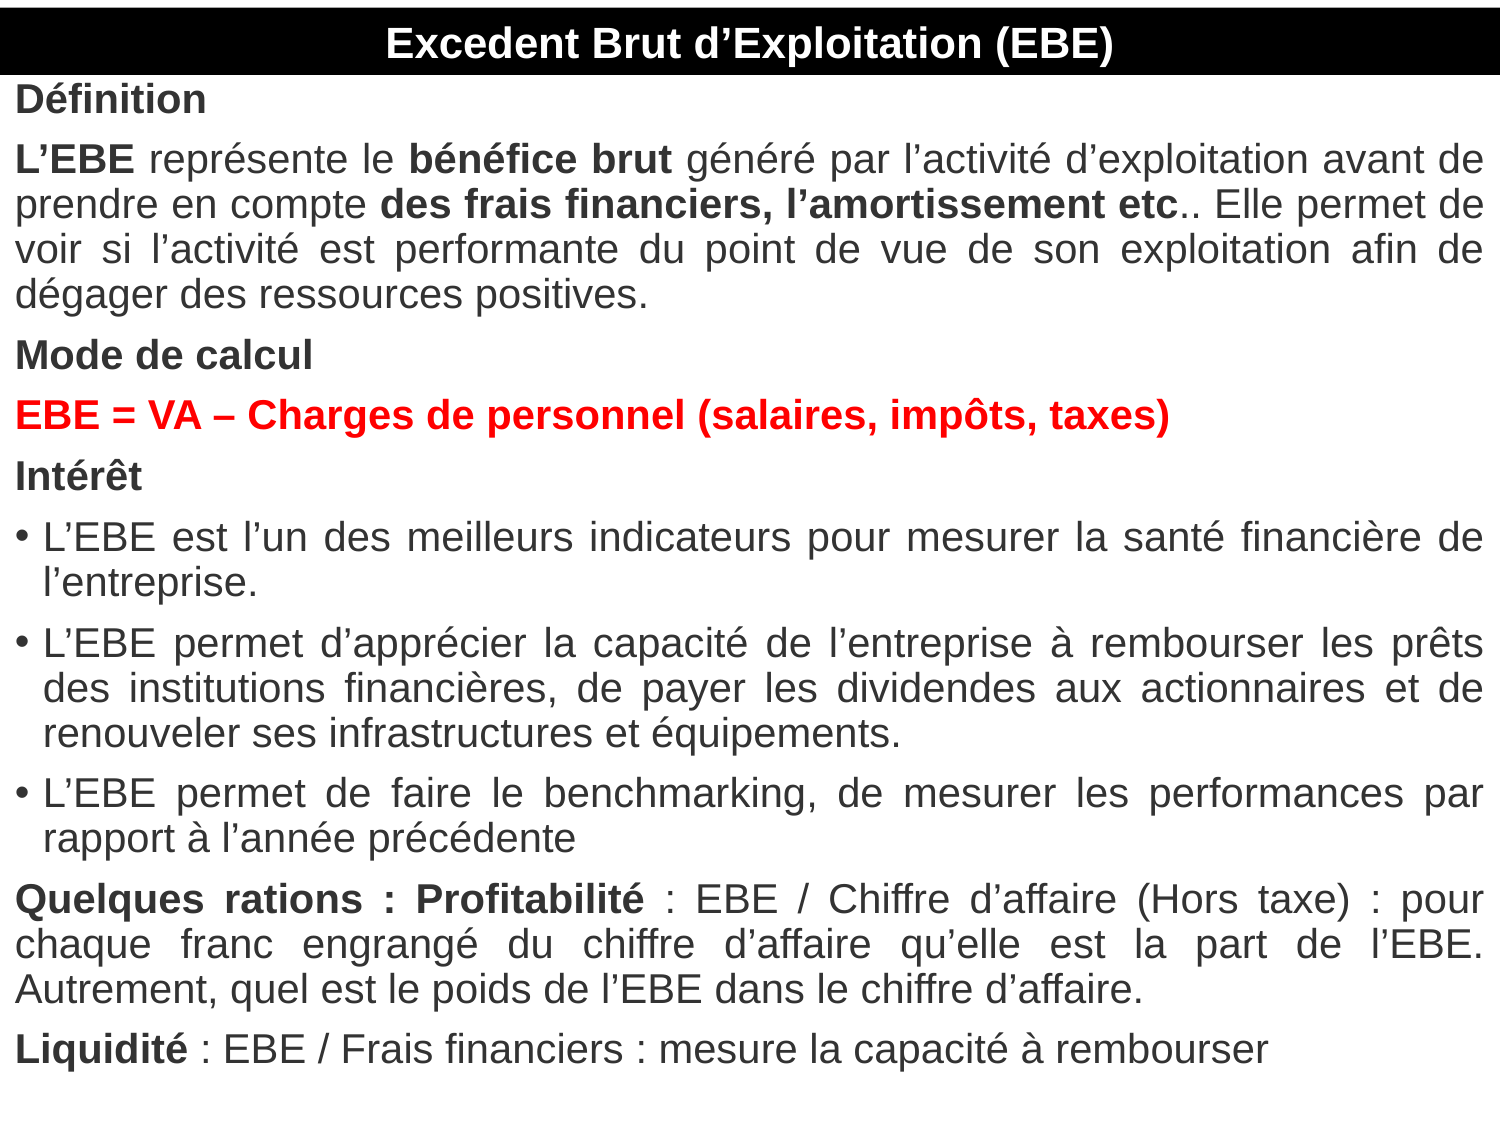

Excedent Brut d’Exploitation (EBE)
# Définition
L’EBE représente le bénéfice brut généré par l’activité d’exploitation avant de prendre en compte des frais financiers, l’amortissement etc.. Elle permet de voir si l’activité est performante du point de vue de son exploitation afin de dégager des ressources positives.
Mode de calcul
EBE = VA – Charges de personnel (salaires, impôts, taxes)
Intérêt
L’EBE est l’un des meilleurs indicateurs pour mesurer la santé financière de l’entreprise.
L’EBE permet d’apprécier la capacité de l’entreprise à rembourser les prêts des institutions financières, de payer les dividendes aux actionnaires et de renouveler ses infrastructures et équipements.
L’EBE permet de faire le benchmarking, de mesurer les performances par rapport à l’année précédente
Quelques rations : Profitabilité : EBE / Chiffre d’affaire (Hors taxe) : pour chaque franc engrangé du chiffre d’affaire qu’elle est la part de l’EBE. Autrement, quel est le poids de l’EBE dans le chiffre d’affaire.
Liquidité : EBE / Frais financiers : mesure la capacité à rembourser